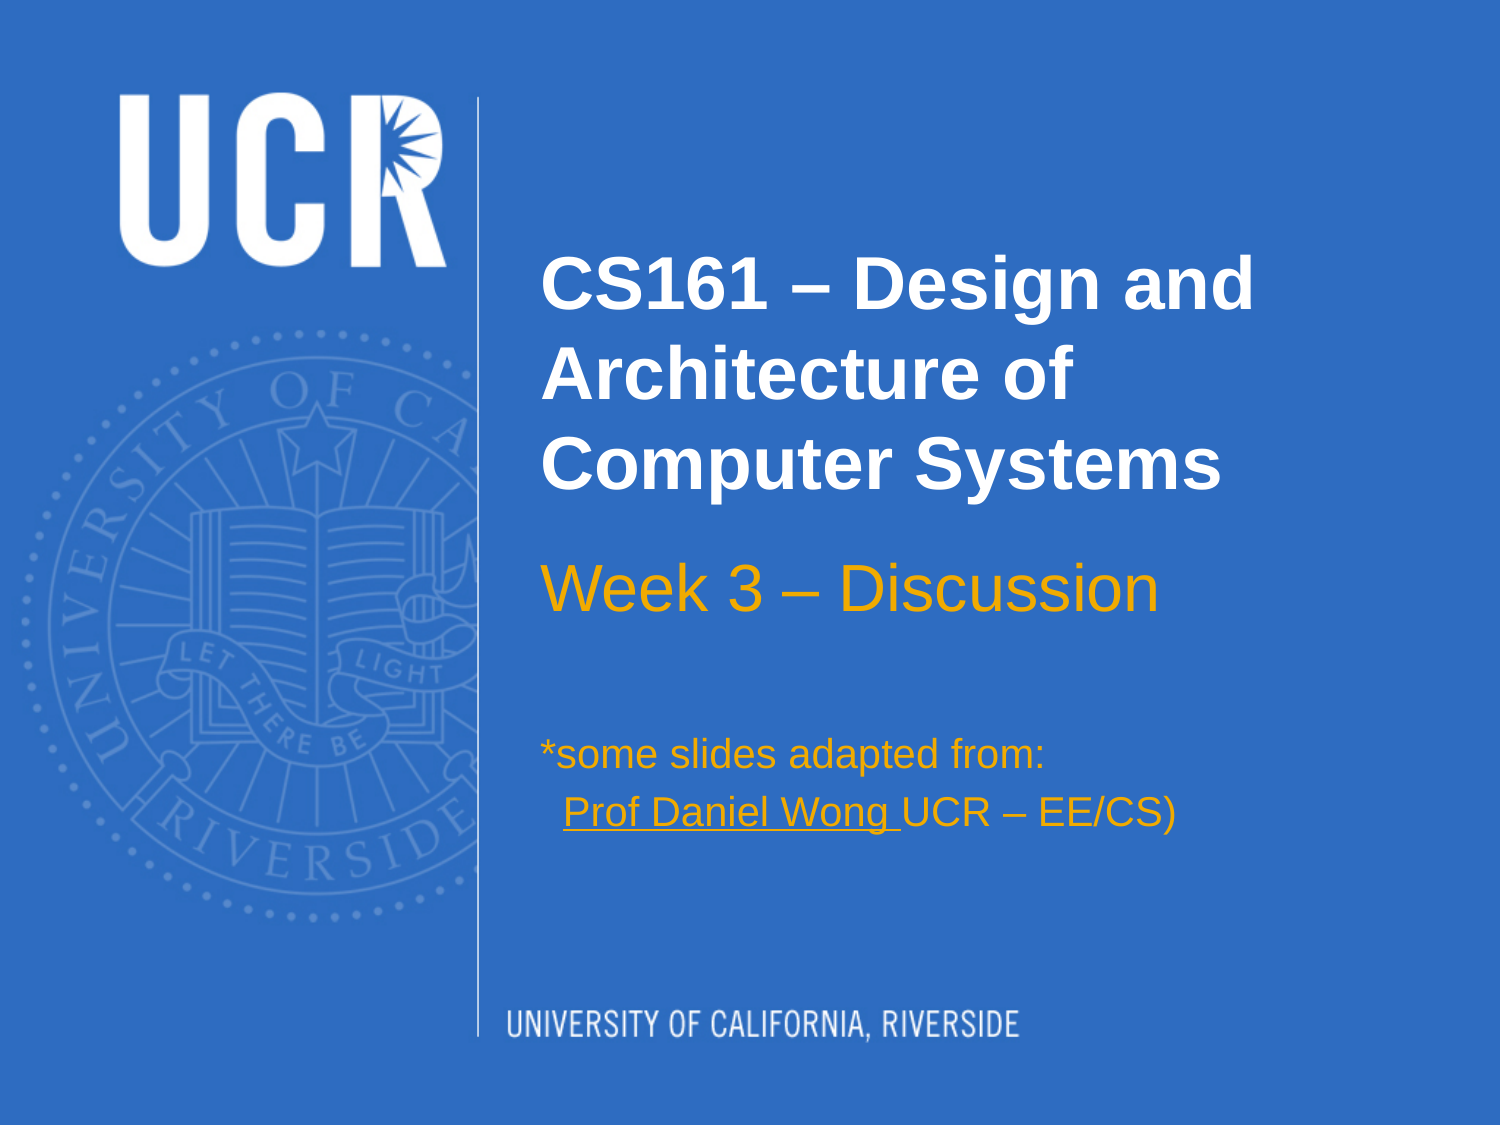

# CS161 – Design and Architecture of Computer Systems
Week 3 – Discussion

*some slides adapted from:
  Prof Daniel Wong UCR – EE/CS)